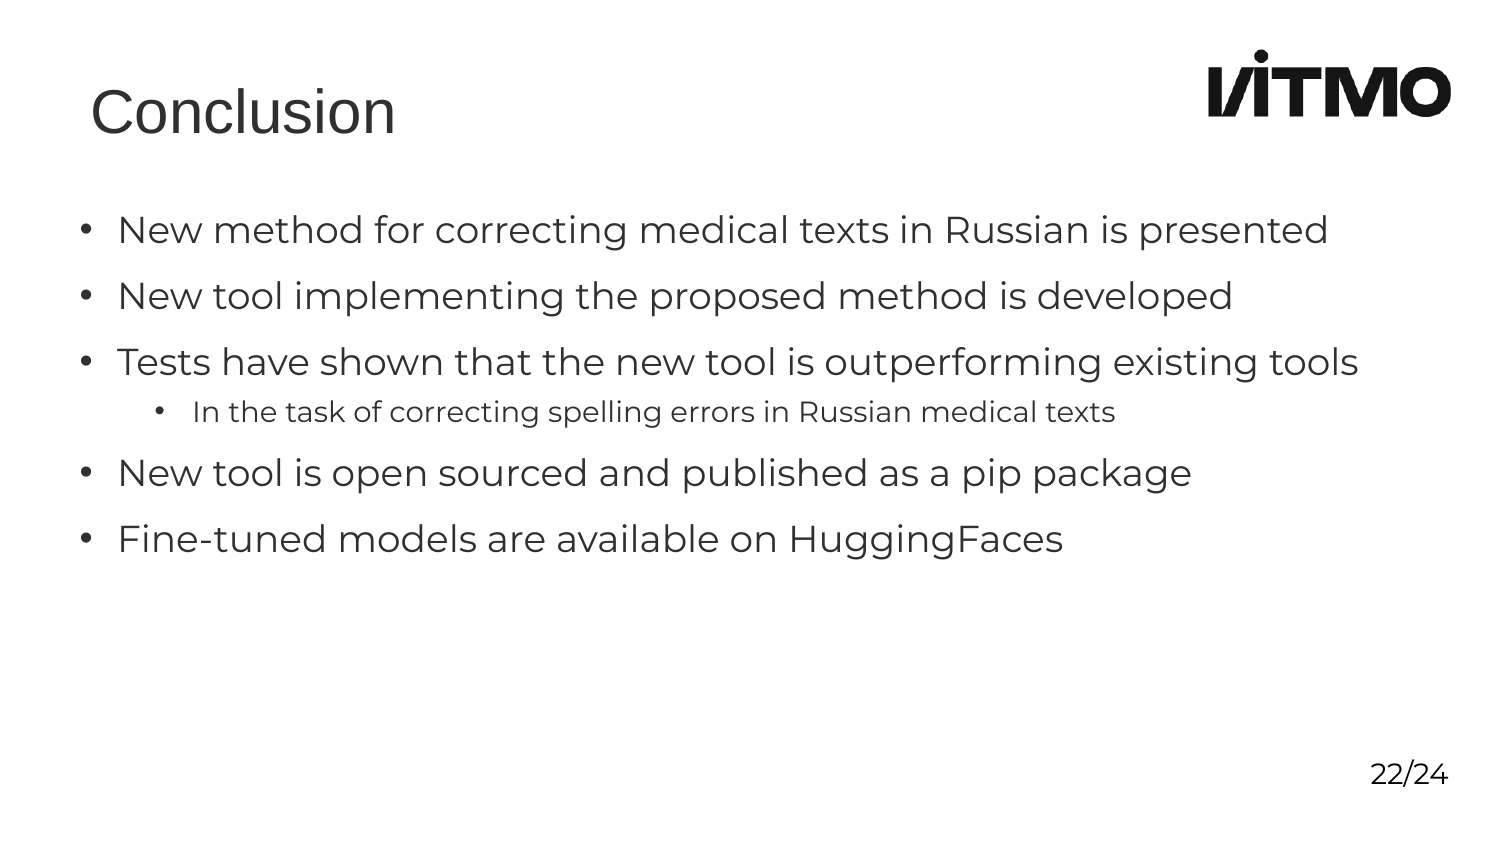

Conclusion
New method for correcting medical texts in Russian is presented
New tool implementing the proposed method is developed
Tests have shown that the new tool is outperforming existing tools
In the task of correcting spelling errors in Russian medical texts
New tool is open sourced and published as a pip package
Fine-tuned models are available on HuggingFaces
22/24